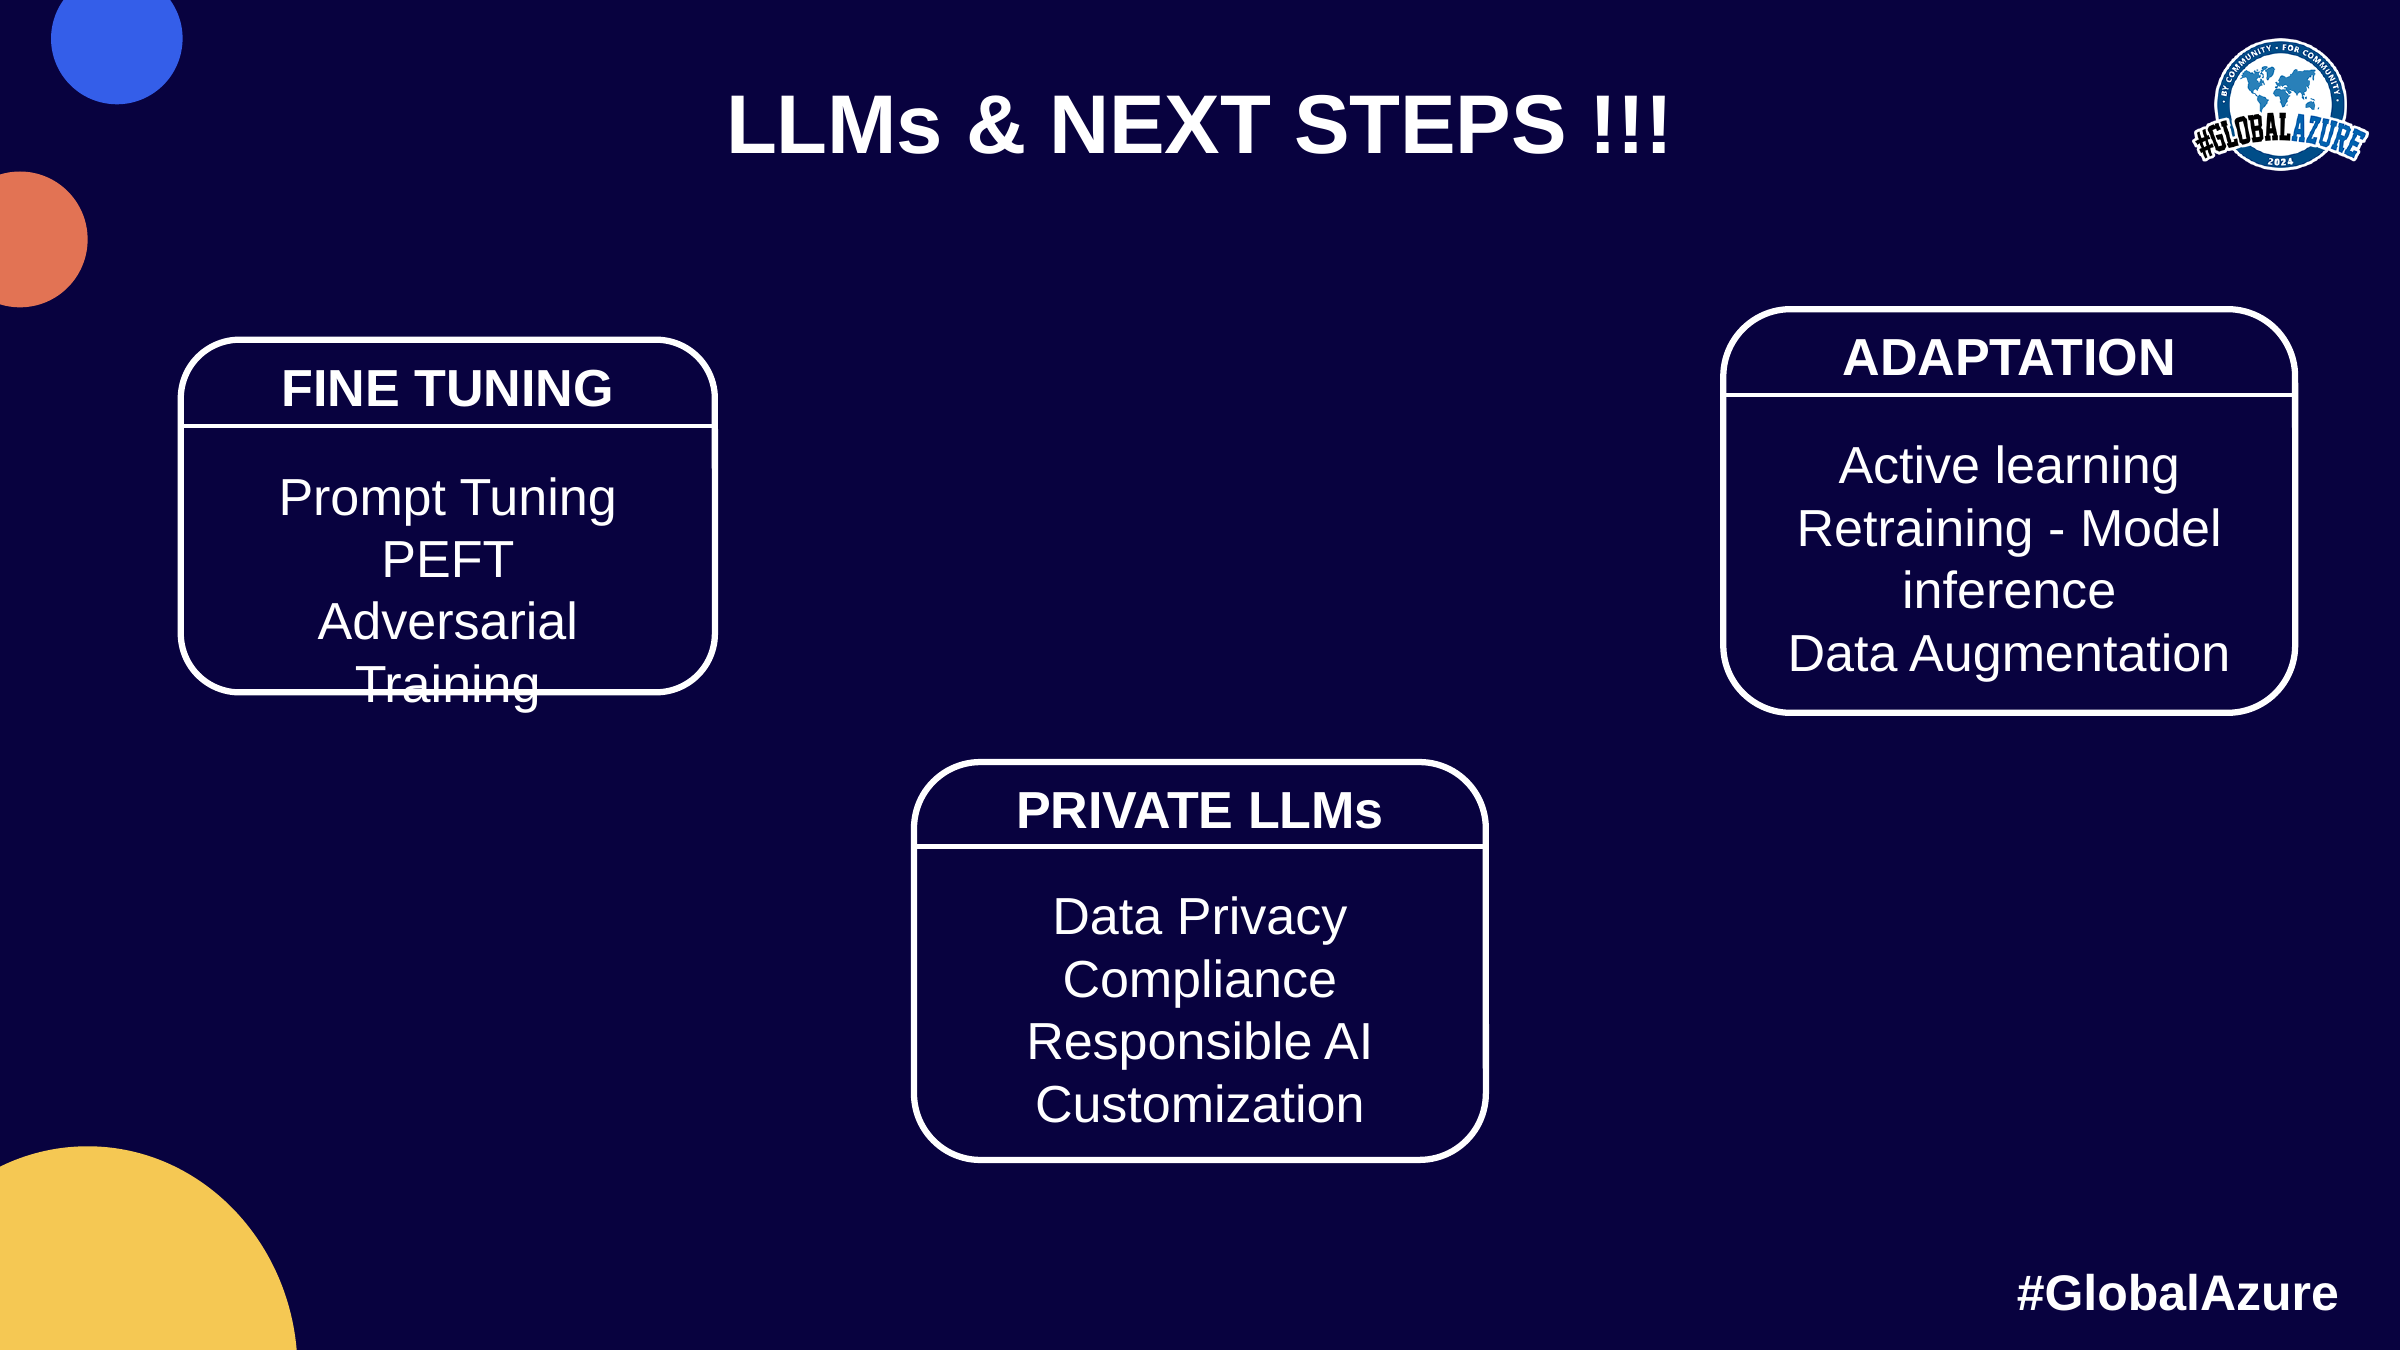

LLMs & NEXT STEPS !!!

ADAPTATION
Active learning
Retraining - Model inference
Data Augmentation

FINE TUNING
Prompt Tuning
PEFT
Adversarial Training

PRIVATE LLMs
Data Privacy
Compliance
Responsible AI
Customization